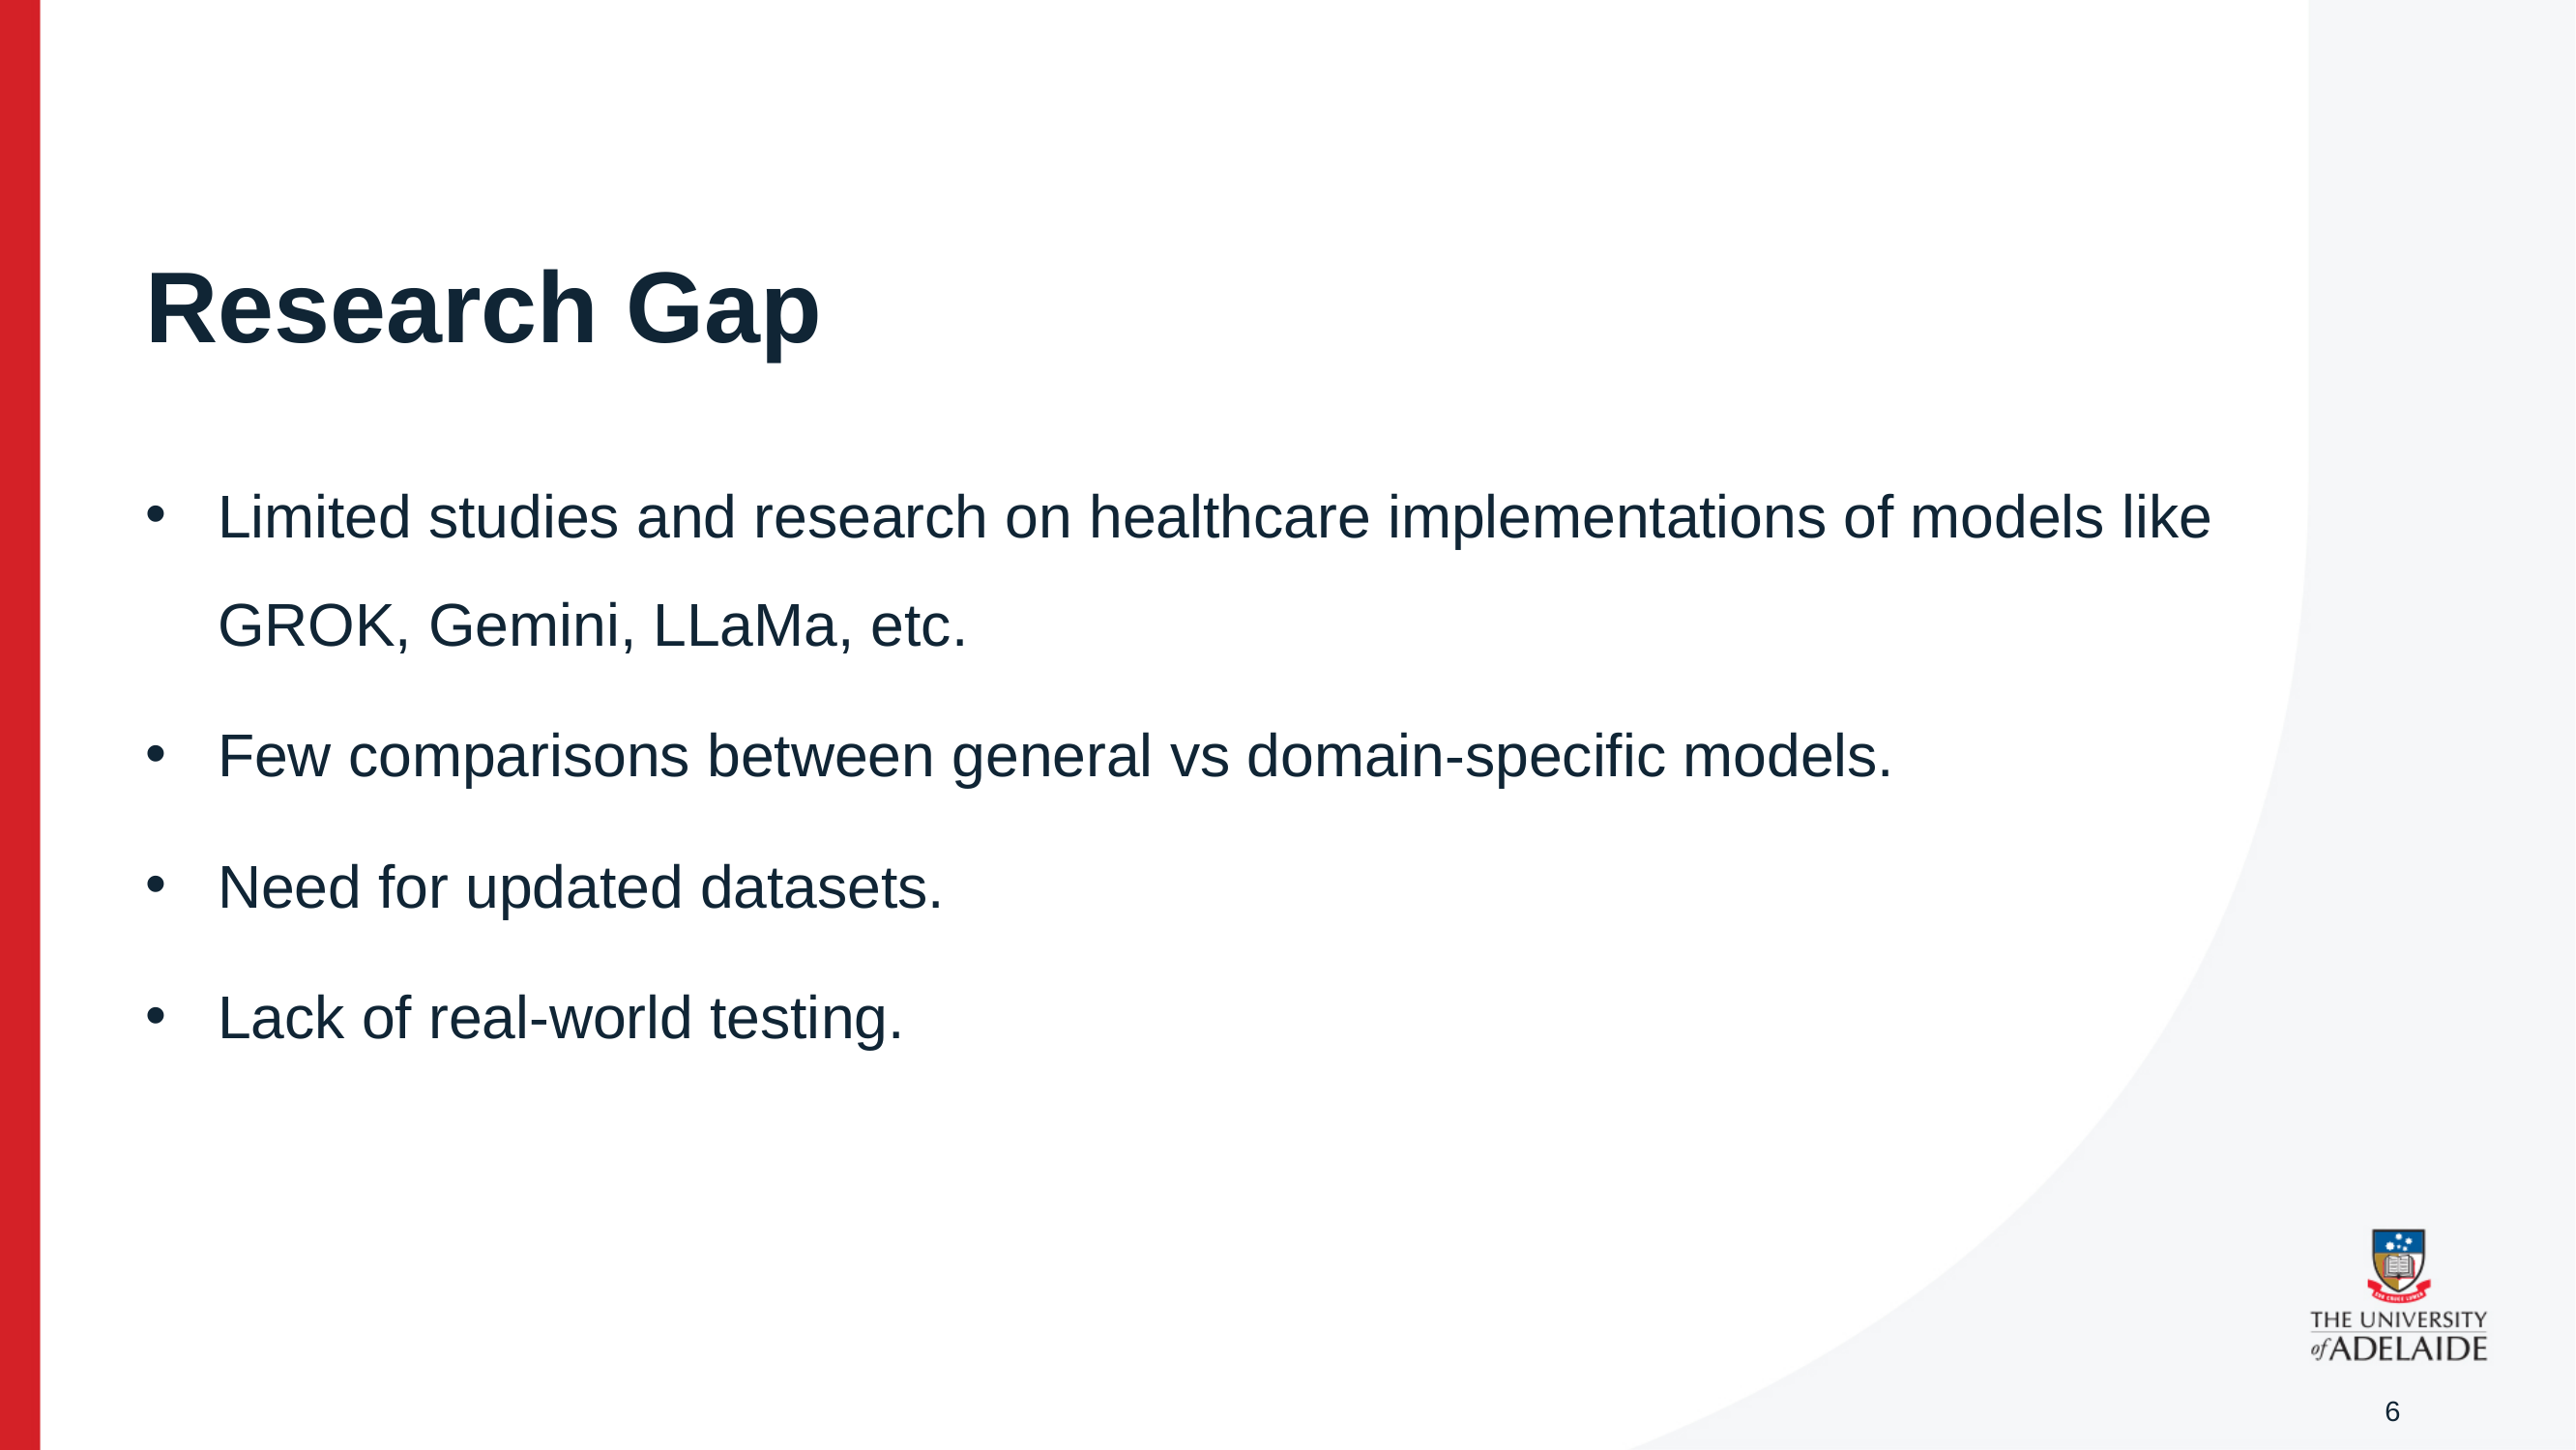

# Research Gap
Limited studies and research on healthcare implementations of models like GROK, Gemini, LLaMa, etc.
Few comparisons between general vs domain-specific models.
Need for updated datasets.
Lack of real-world testing.
6